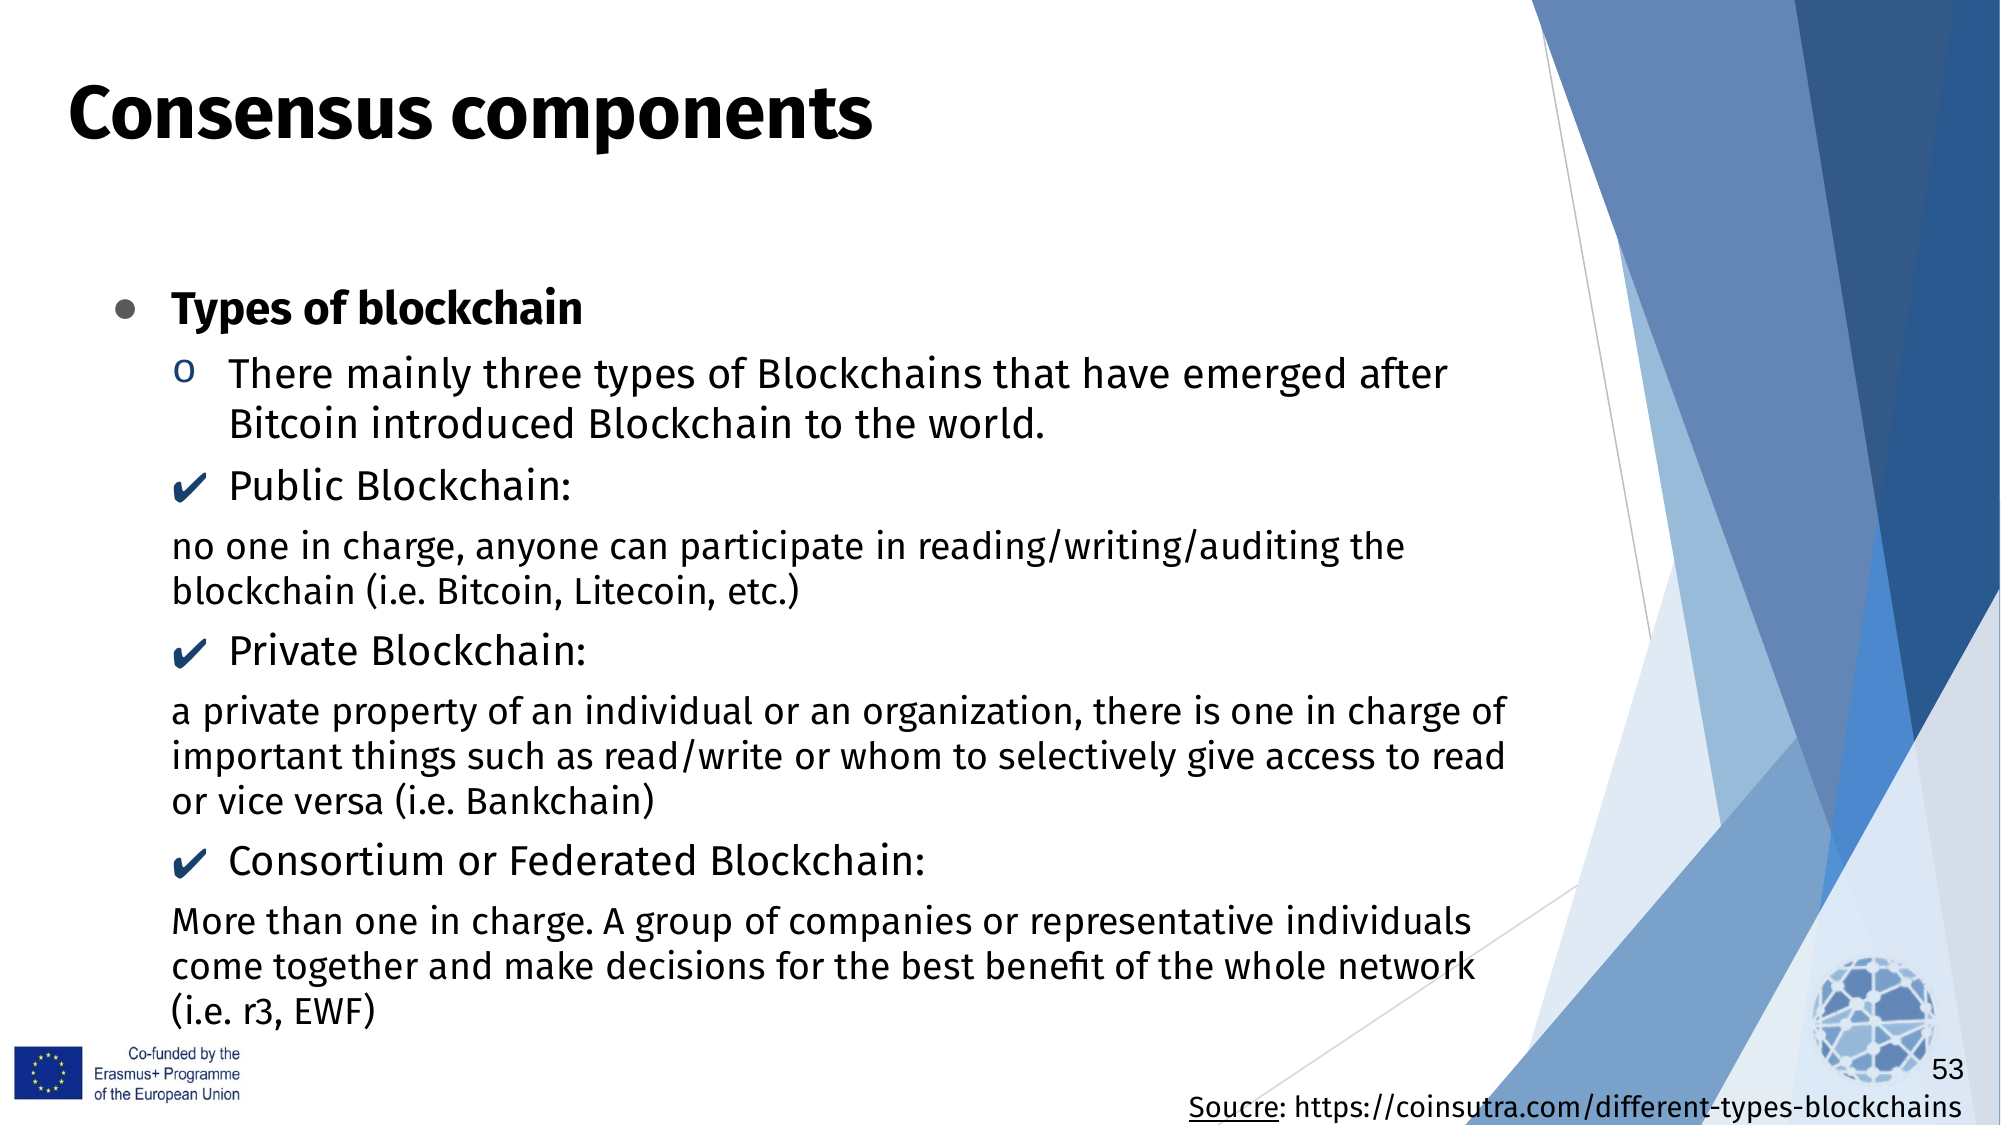

Consensus components
Types of blockchain
There mainly three types of Blockchains that have emerged after Bitcoin introduced Blockchain to the world.
Public Blockchain:
no one in charge, anyone can participate in reading/writing/auditing the blockchain (i.e. Bitcoin, Litecoin, etc.)
Private Blockchain:
a private property of an individual or an organization, there is one in charge of important things such as read/write or whom to selectively give access to read or vice versa (i.e. Bankchain)
Consortium or Federated Blockchain:
More than one in charge. A group of companies or representative individuals come together and make decisions for the best benefit of the whole network (i.e. r3, EWF)

Soucre: https://coinsutra.com/different-types-blockchains